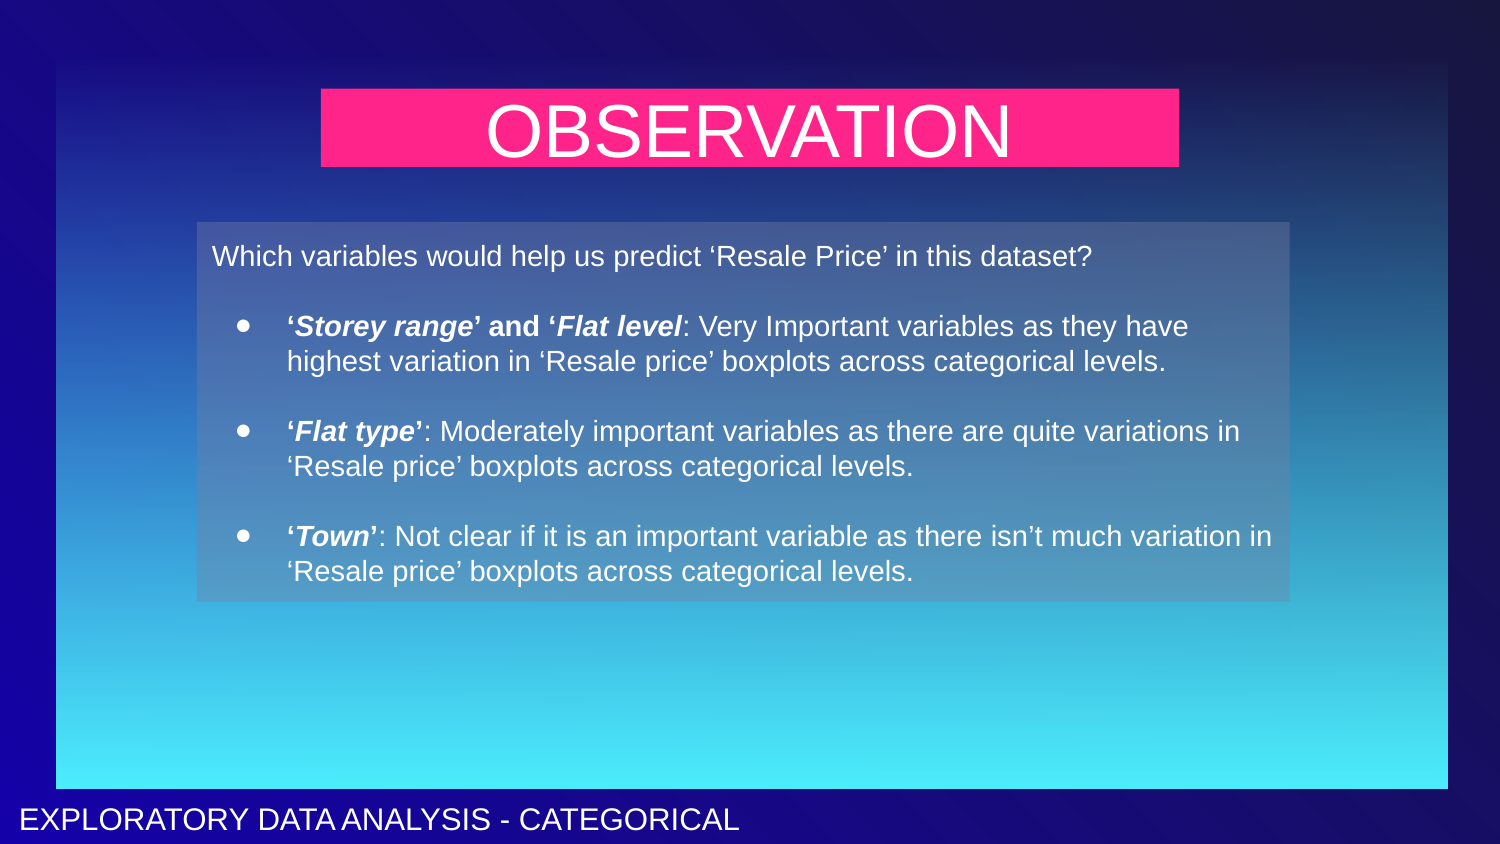

# OBSERVATION
Which variables would help us predict ‘Resale Price’ in this dataset?

‘Storey range’ and ‘Flat level: Very Important variables as they have highest variation in ‘Resale price’ boxplots across categorical levels.

‘Flat type’: Moderately important variables as there are quite variations in ‘Resale price’ boxplots across categorical levels.

‘Town’: Not clear if it is an important variable as there isn’t much variation in ‘Resale price’ boxplots across categorical levels.
EXPLORATORY DATA ANALYSIS - CATEGORICAL VARIABLES (OBSERVATION)